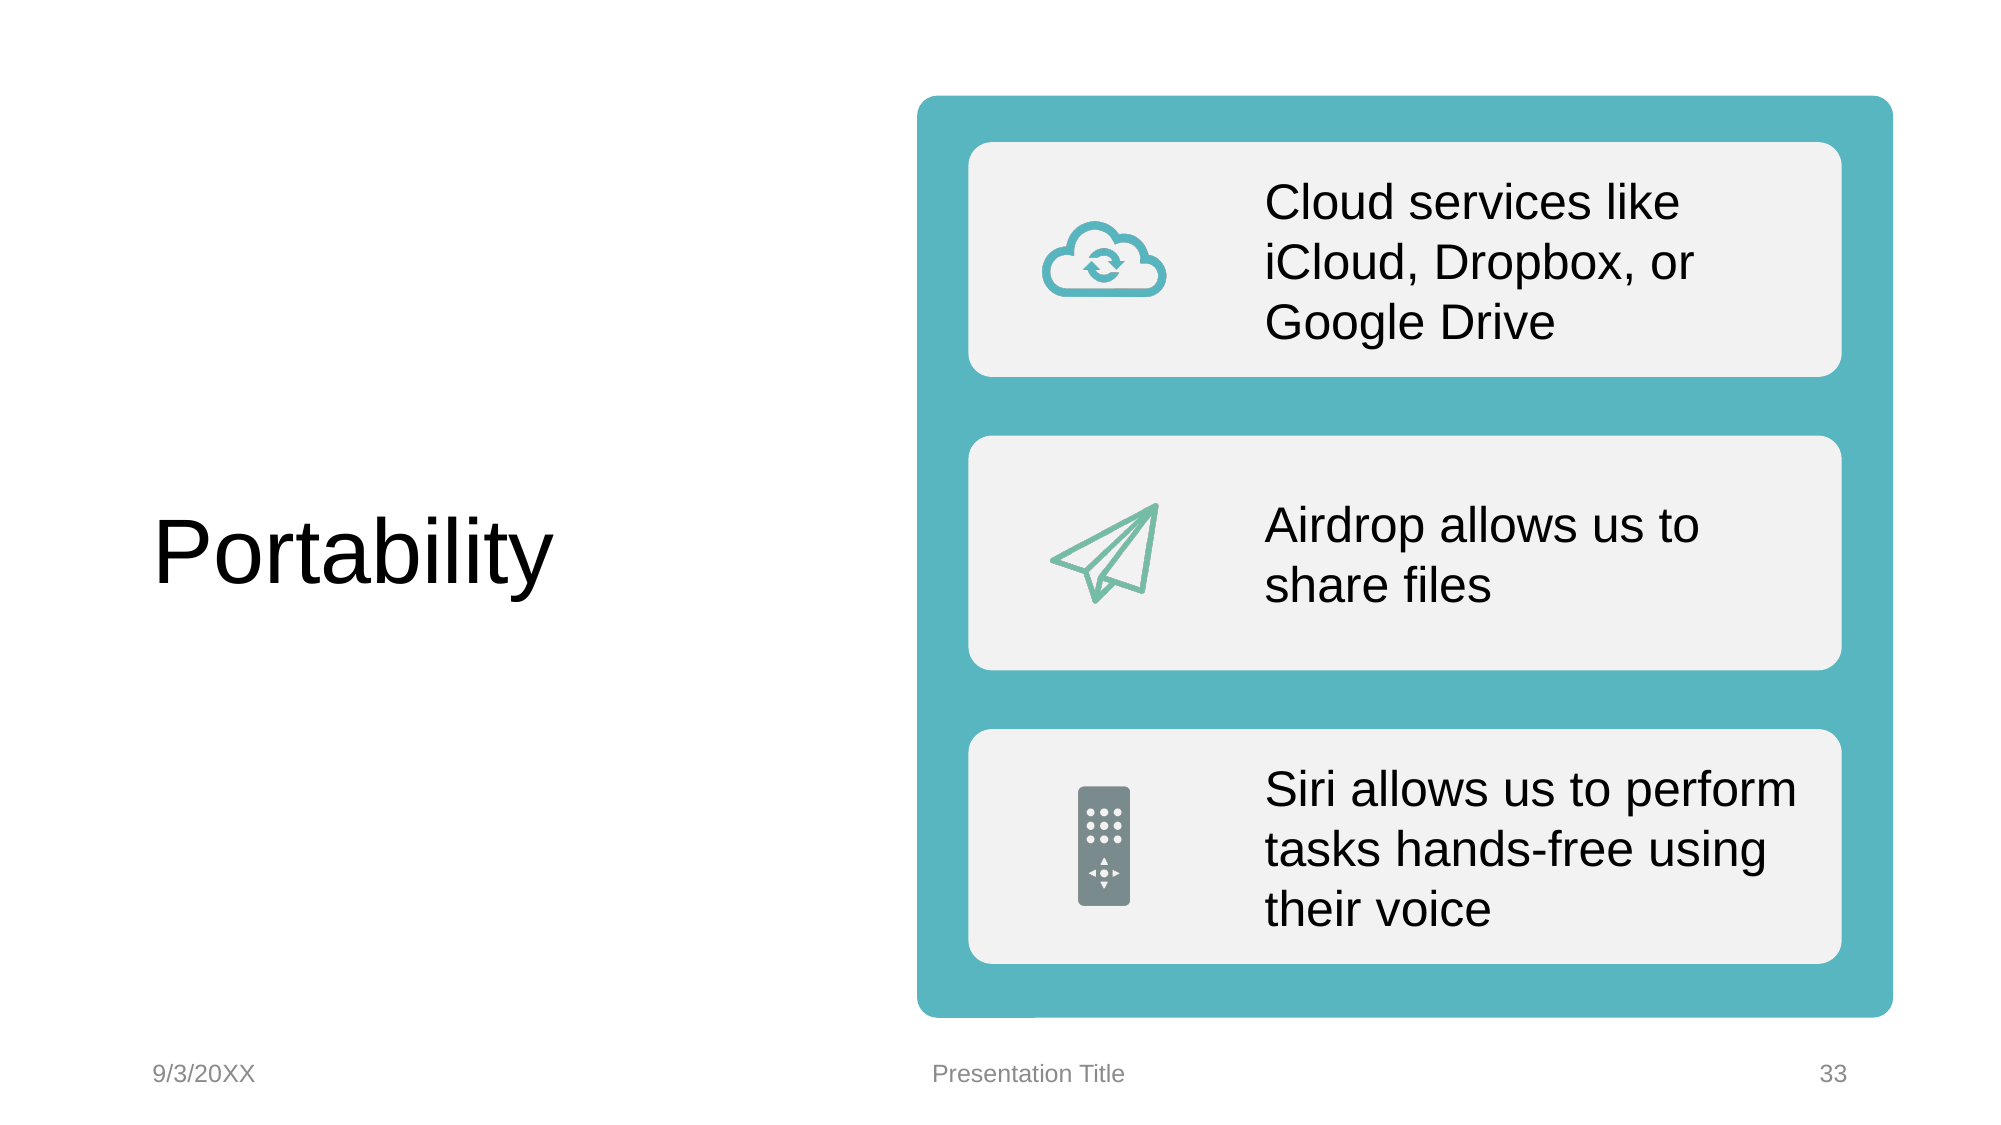

Cloud services like iCloud, Dropbox, or Google Drive
Airdrop allows us to share files
Siri allows us to perform tasks hands-free using their voice
# Portability
9/3/20XX
Presentation Title
33